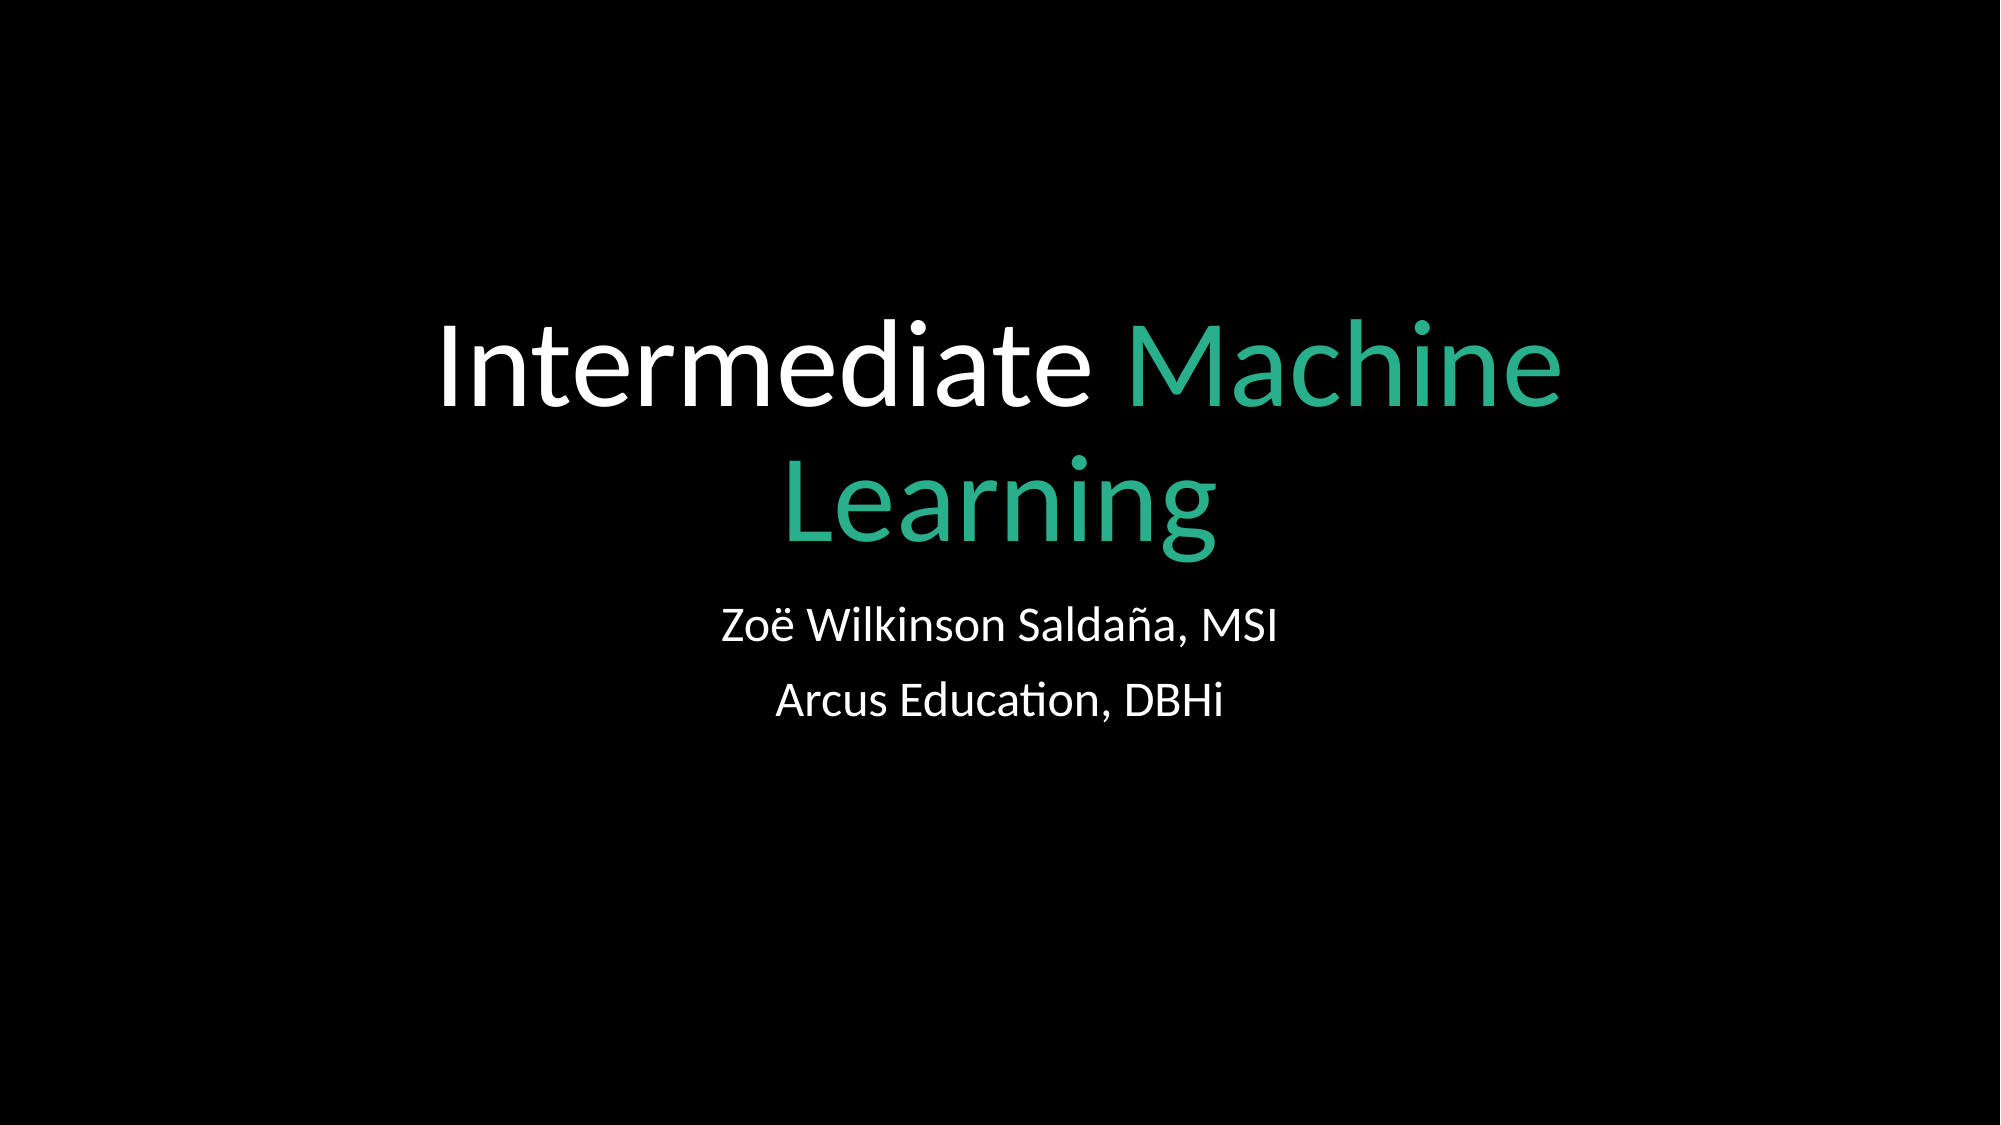

# Intermediate Machine Learning
Zoë Wilkinson Saldaña, MSI
Arcus Education, DBHi